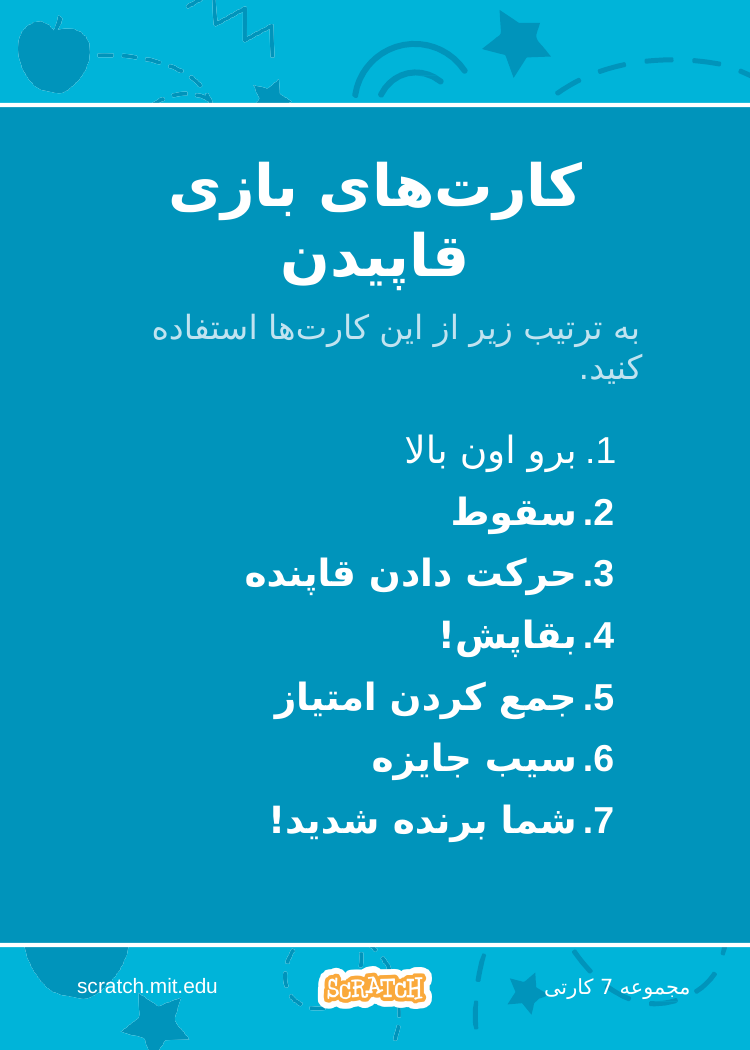

# کارت‌های بازی قاپیدن

به ترتیب زیر از این کارت‌ها استفاده کنید.

برو اون بالا
سقوط
حرکت دادن قاپنده
بقاپش!
جمع کردن امتیاز
سیب جایزه
شما برنده شدید!

scratch.mit.edu

مجموعه 7 کارتی